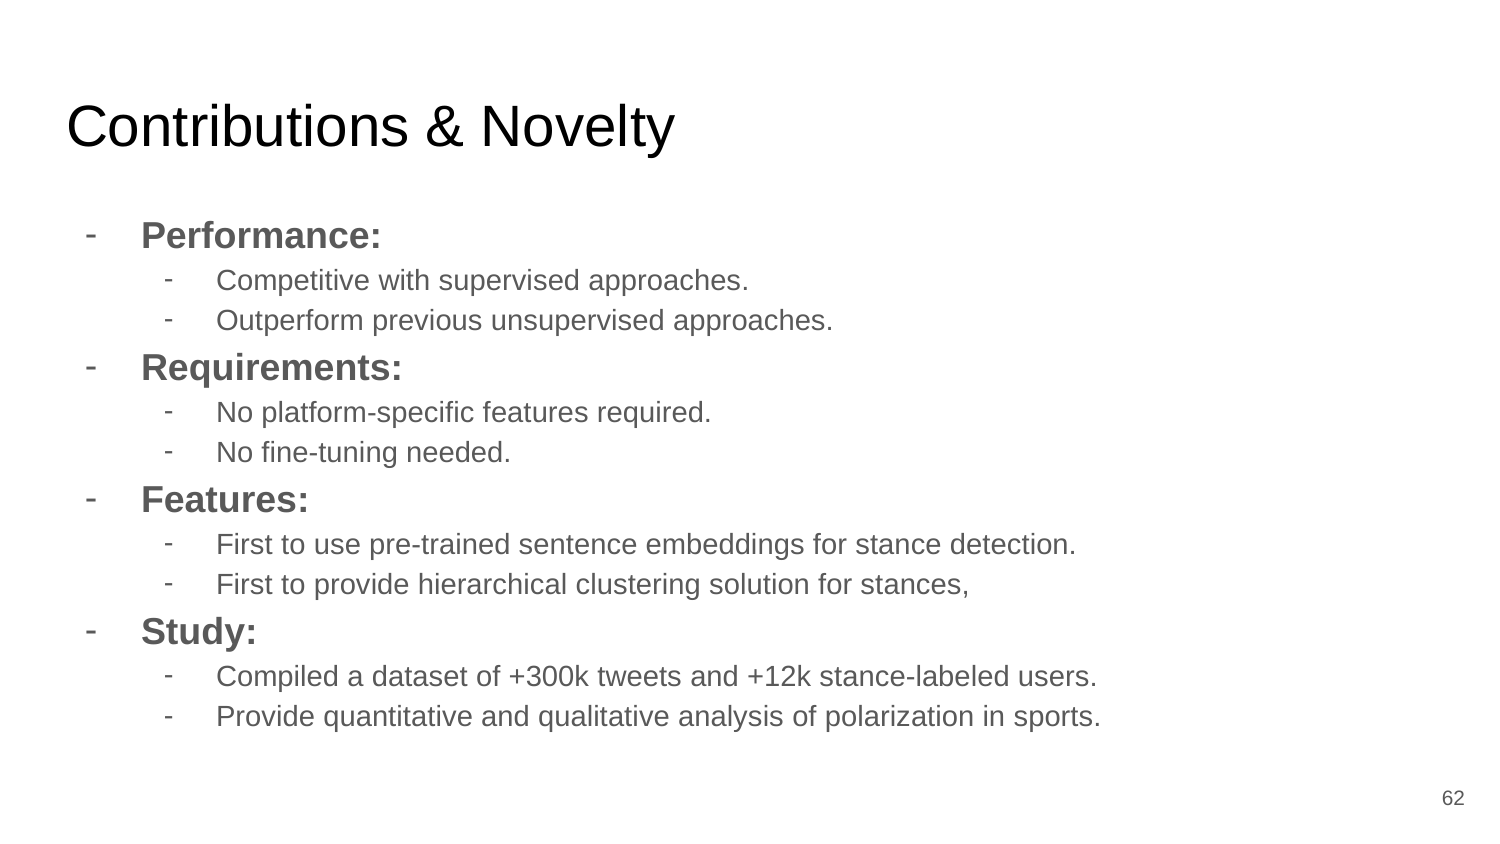

# Contributions & Novelty
Performance:
Competitive with supervised approaches.
Outperform previous unsupervised approaches.
Requirements:
No platform-specific features required.
No fine-tuning needed.
Features:
First to use pre-trained sentence embeddings for stance detection.
First to provide hierarchical clustering solution for stances,
Study:
Compiled a dataset of +300k tweets and +12k stance-labeled users.
Provide quantitative and qualitative analysis of polarization in sports.
62